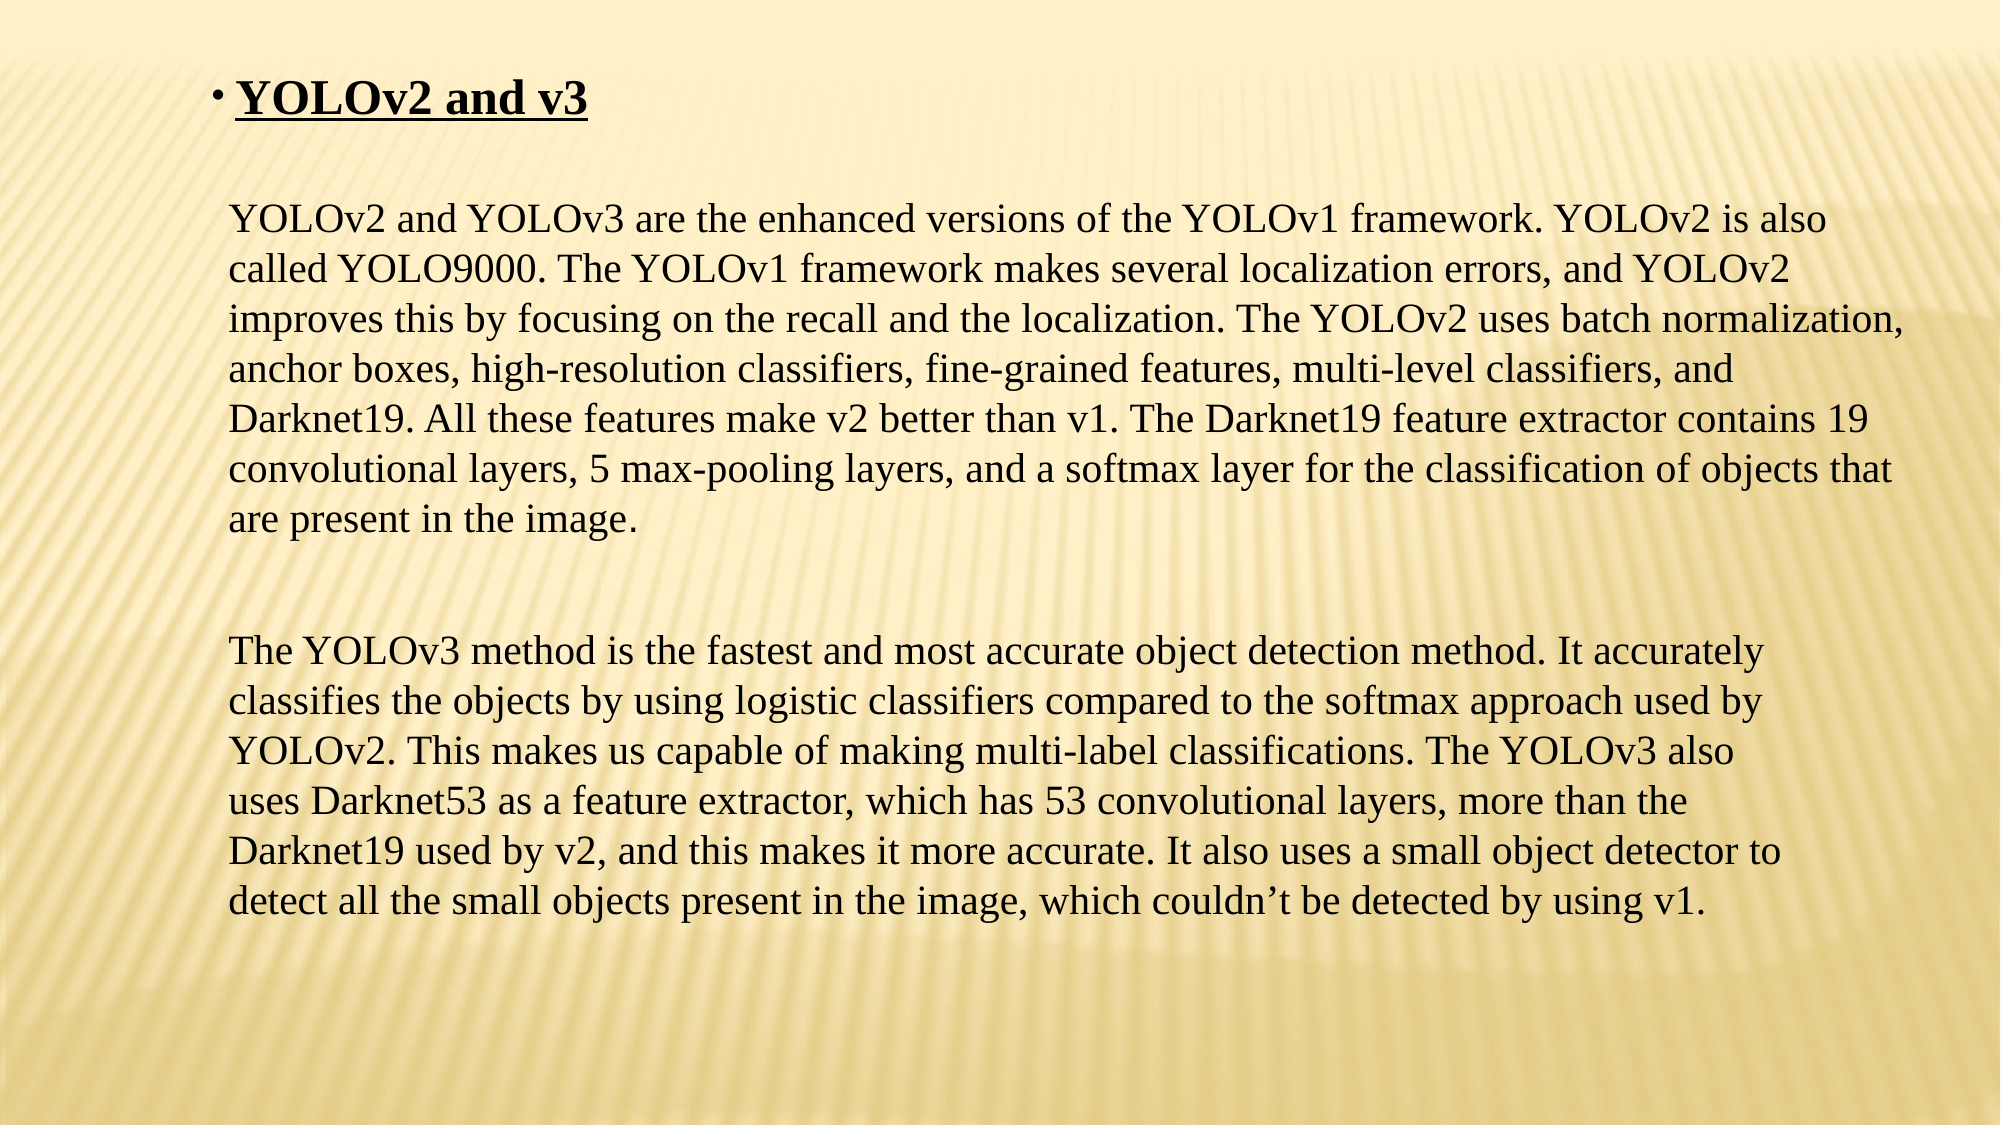

YOLOv2 and v3
YOLOv2 and YOLOv3 are the enhanced versions of the YOLOv1 framework. YOLOv2 is also called YOLO9000. The YOLOv1 framework makes several localization errors, and YOLOv2 improves this by focusing on the recall and the localization. The YOLOv2 uses batch normalization, anchor boxes, high-resolution classifiers, fine-grained features, multi-level classifiers, and Darknet19. All these features make v2 better than v1. The Darknet19 feature extractor contains 19 convolutional layers, 5 max-pooling layers, and a softmax layer for the classification of objects that are present in the image.
The YOLOv3 method is the fastest and most accurate object detection method. It accurately classifies the objects by using logistic classifiers compared to the softmax approach used by YOLOv2. This makes us capable of making multi-label classifications. The YOLOv3 also uses Darknet53 as a feature extractor, which has 53 convolutional layers, more than the Darknet19 used by v2, and this makes it more accurate. It also uses a small object detector to detect all the small objects present in the image, which couldn’t be detected by using v1.